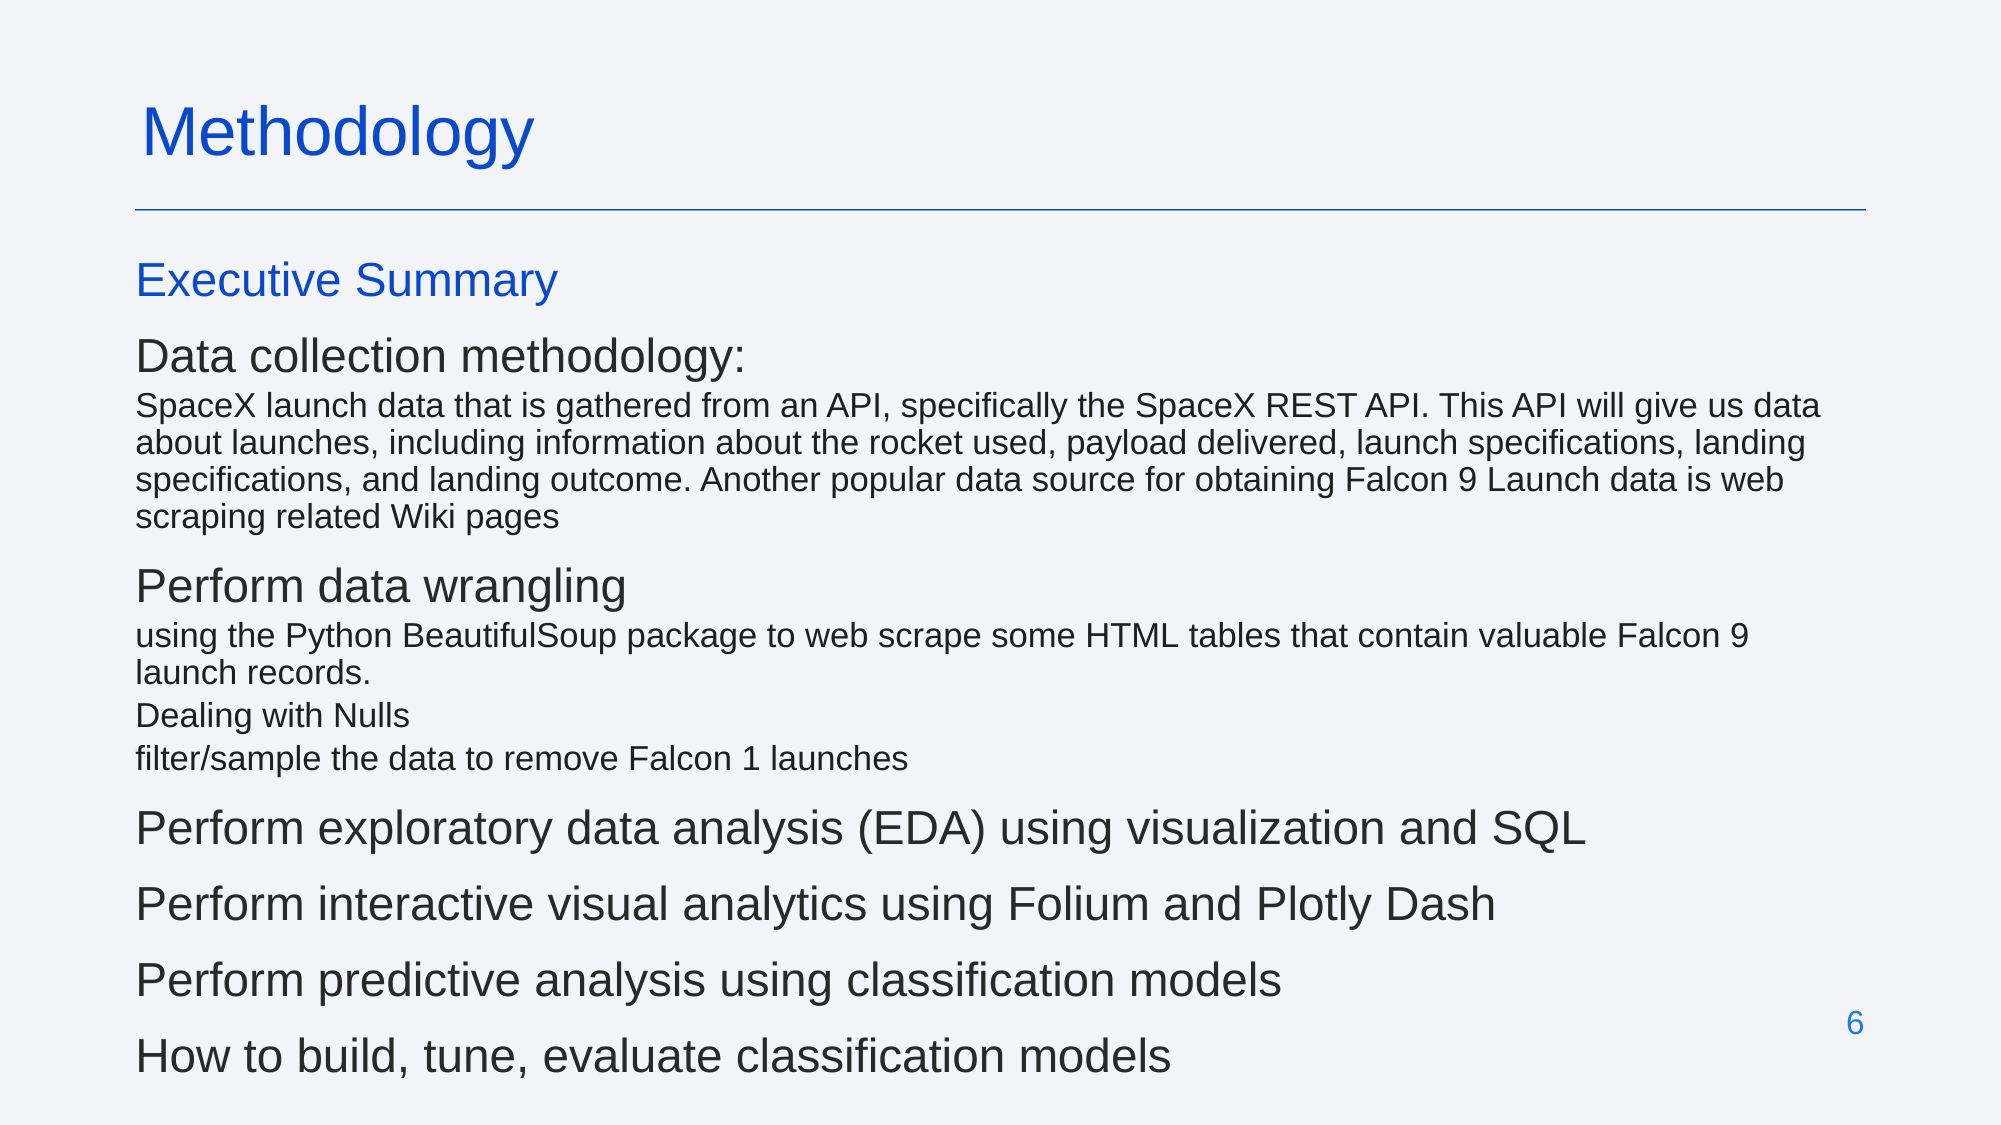

Methodology
Executive Summary
Data collection methodology:
SpaceX launch data that is gathered from an API, specifically the SpaceX REST API. This API will give us data about launches, including information about the rocket used, payload delivered, launch specifications, landing specifications, and landing outcome. Another popular data source for obtaining Falcon 9 Launch data is web scraping related Wiki pages
Perform data wrangling
using the Python BeautifulSoup package to web scrape some HTML tables that contain valuable Falcon 9 launch records.
Dealing with Nulls
filter/sample the data to remove Falcon 1 launches
Perform exploratory data analysis (EDA) using visualization and SQL
Perform interactive visual analytics using Folium and Plotly Dash
Perform predictive analysis using classification models
How to build, tune, evaluate classification models

6